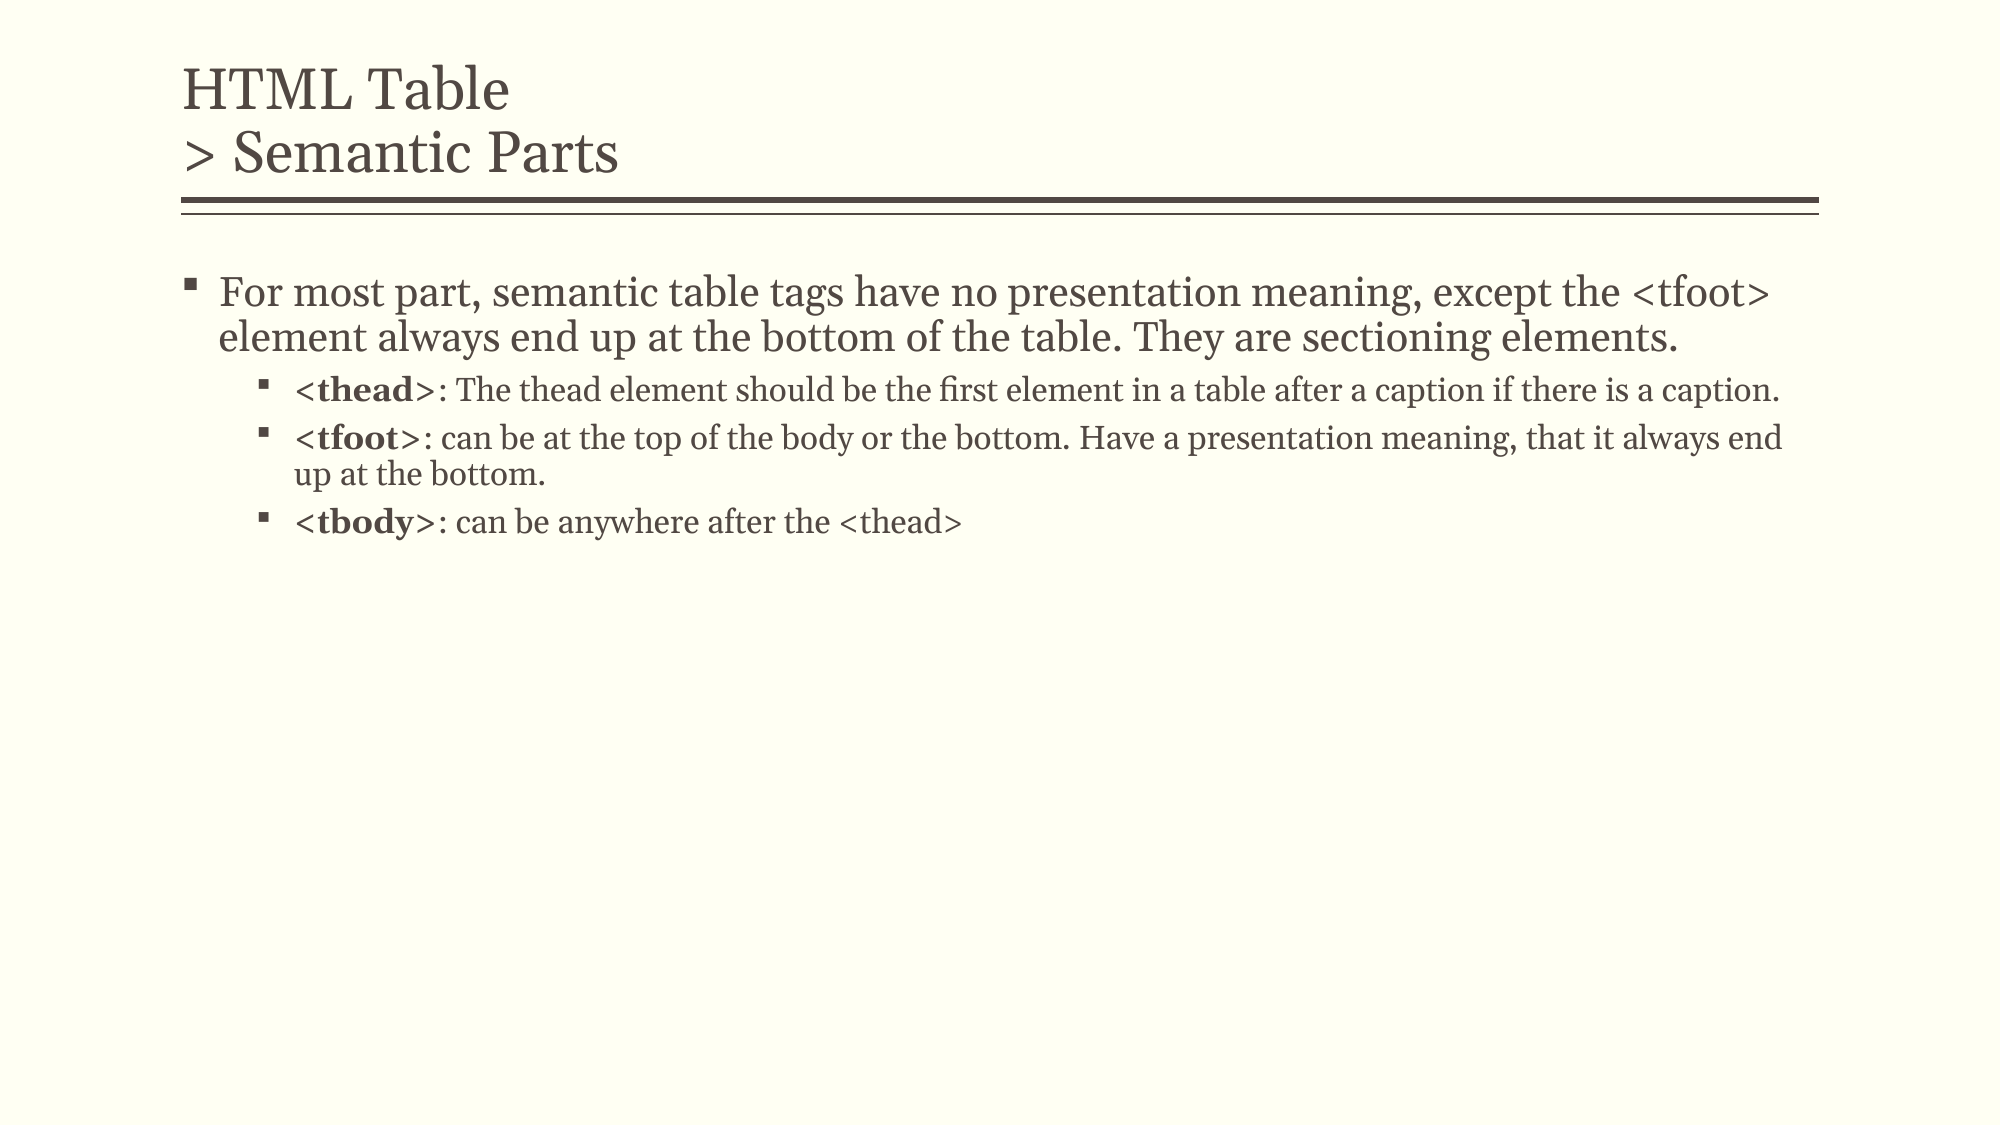

# HTML Table > Semantic Parts
For most part, semantic table tags have no presentation meaning, except the <tfoot> element always end up at the bottom of the table. They are sectioning elements.
<thead>: The thead element should be the first element in a table after a caption if there is a caption.
<tfoot>: can be at the top of the body or the bottom. Have a presentation meaning, that it always end up at the bottom.
<tbody>: can be anywhere after the <thead>